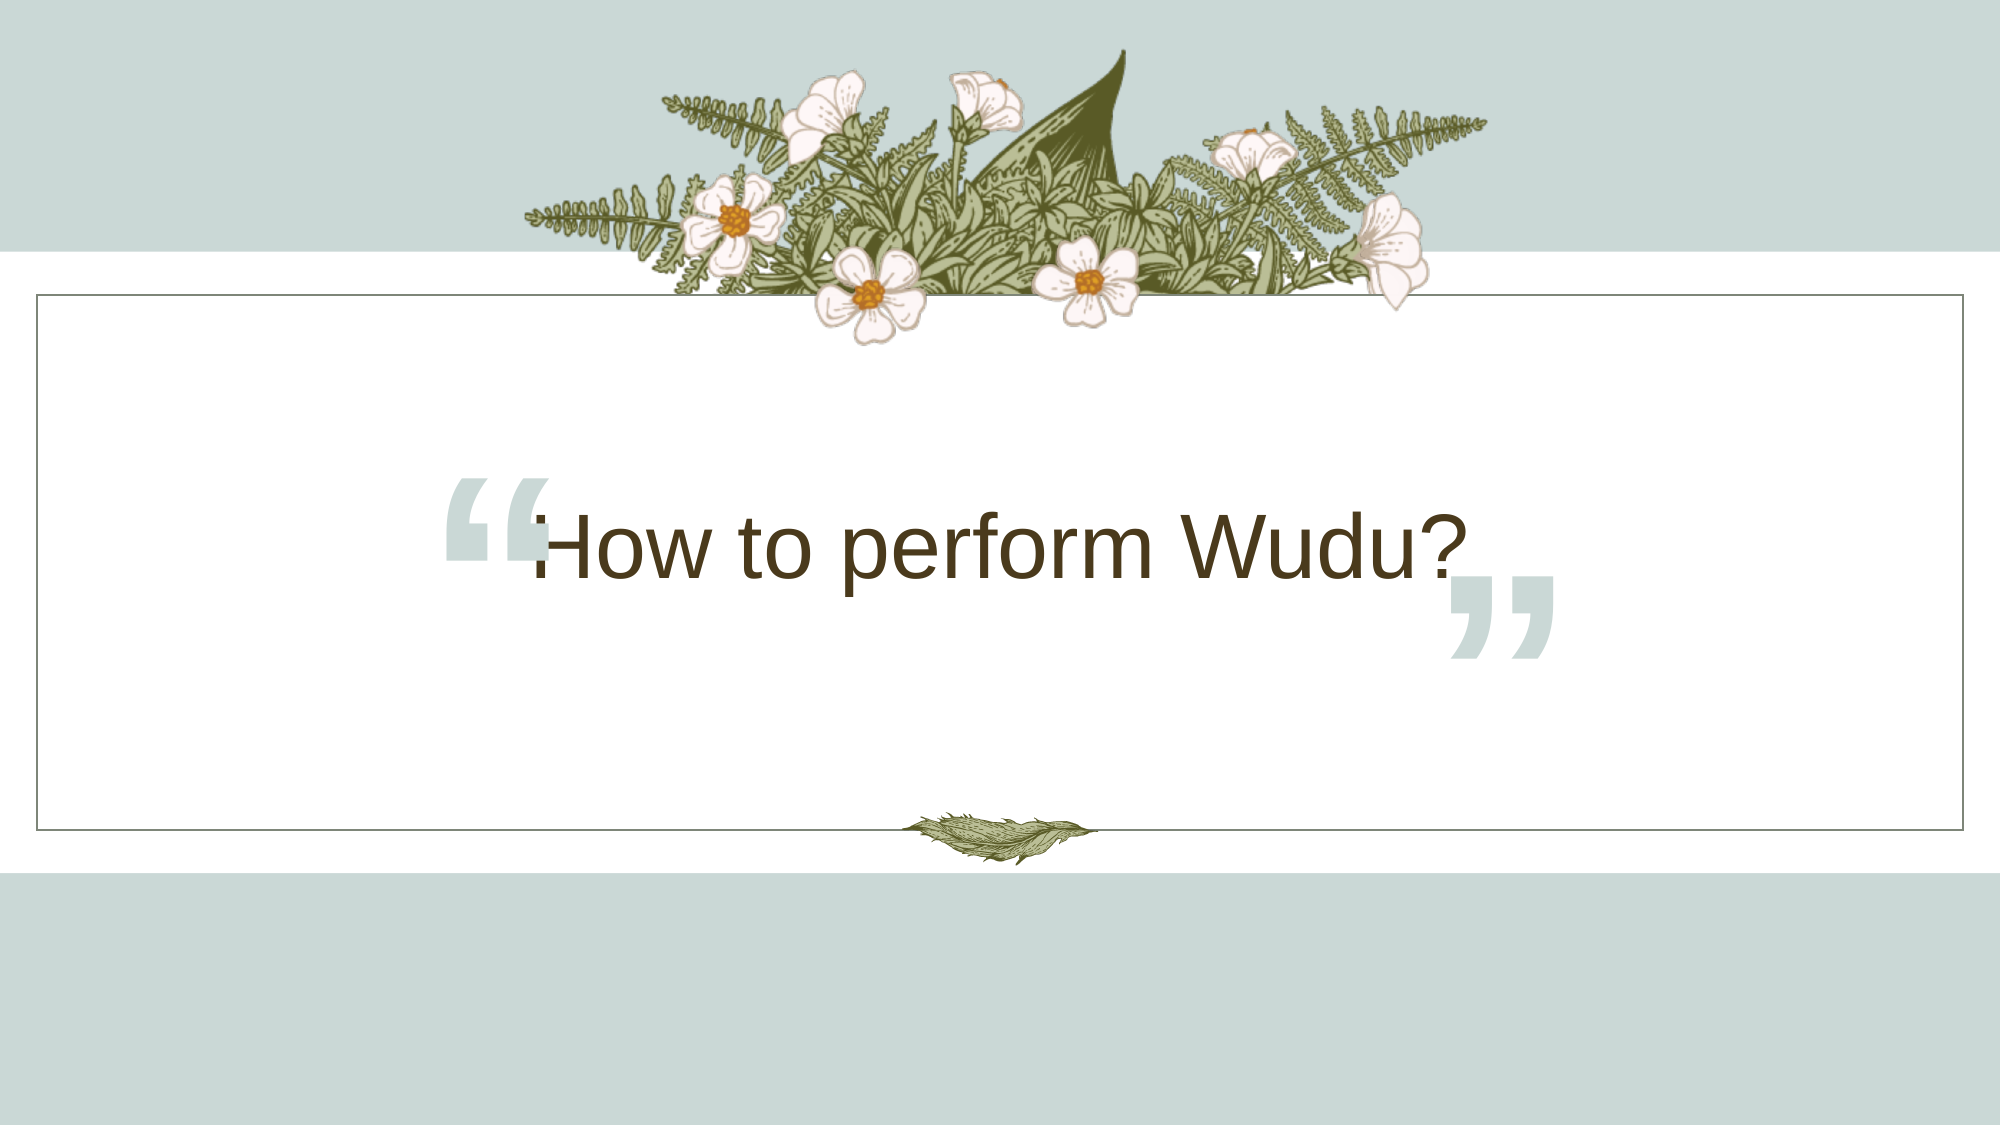

“
# How to perform Wudu?
”